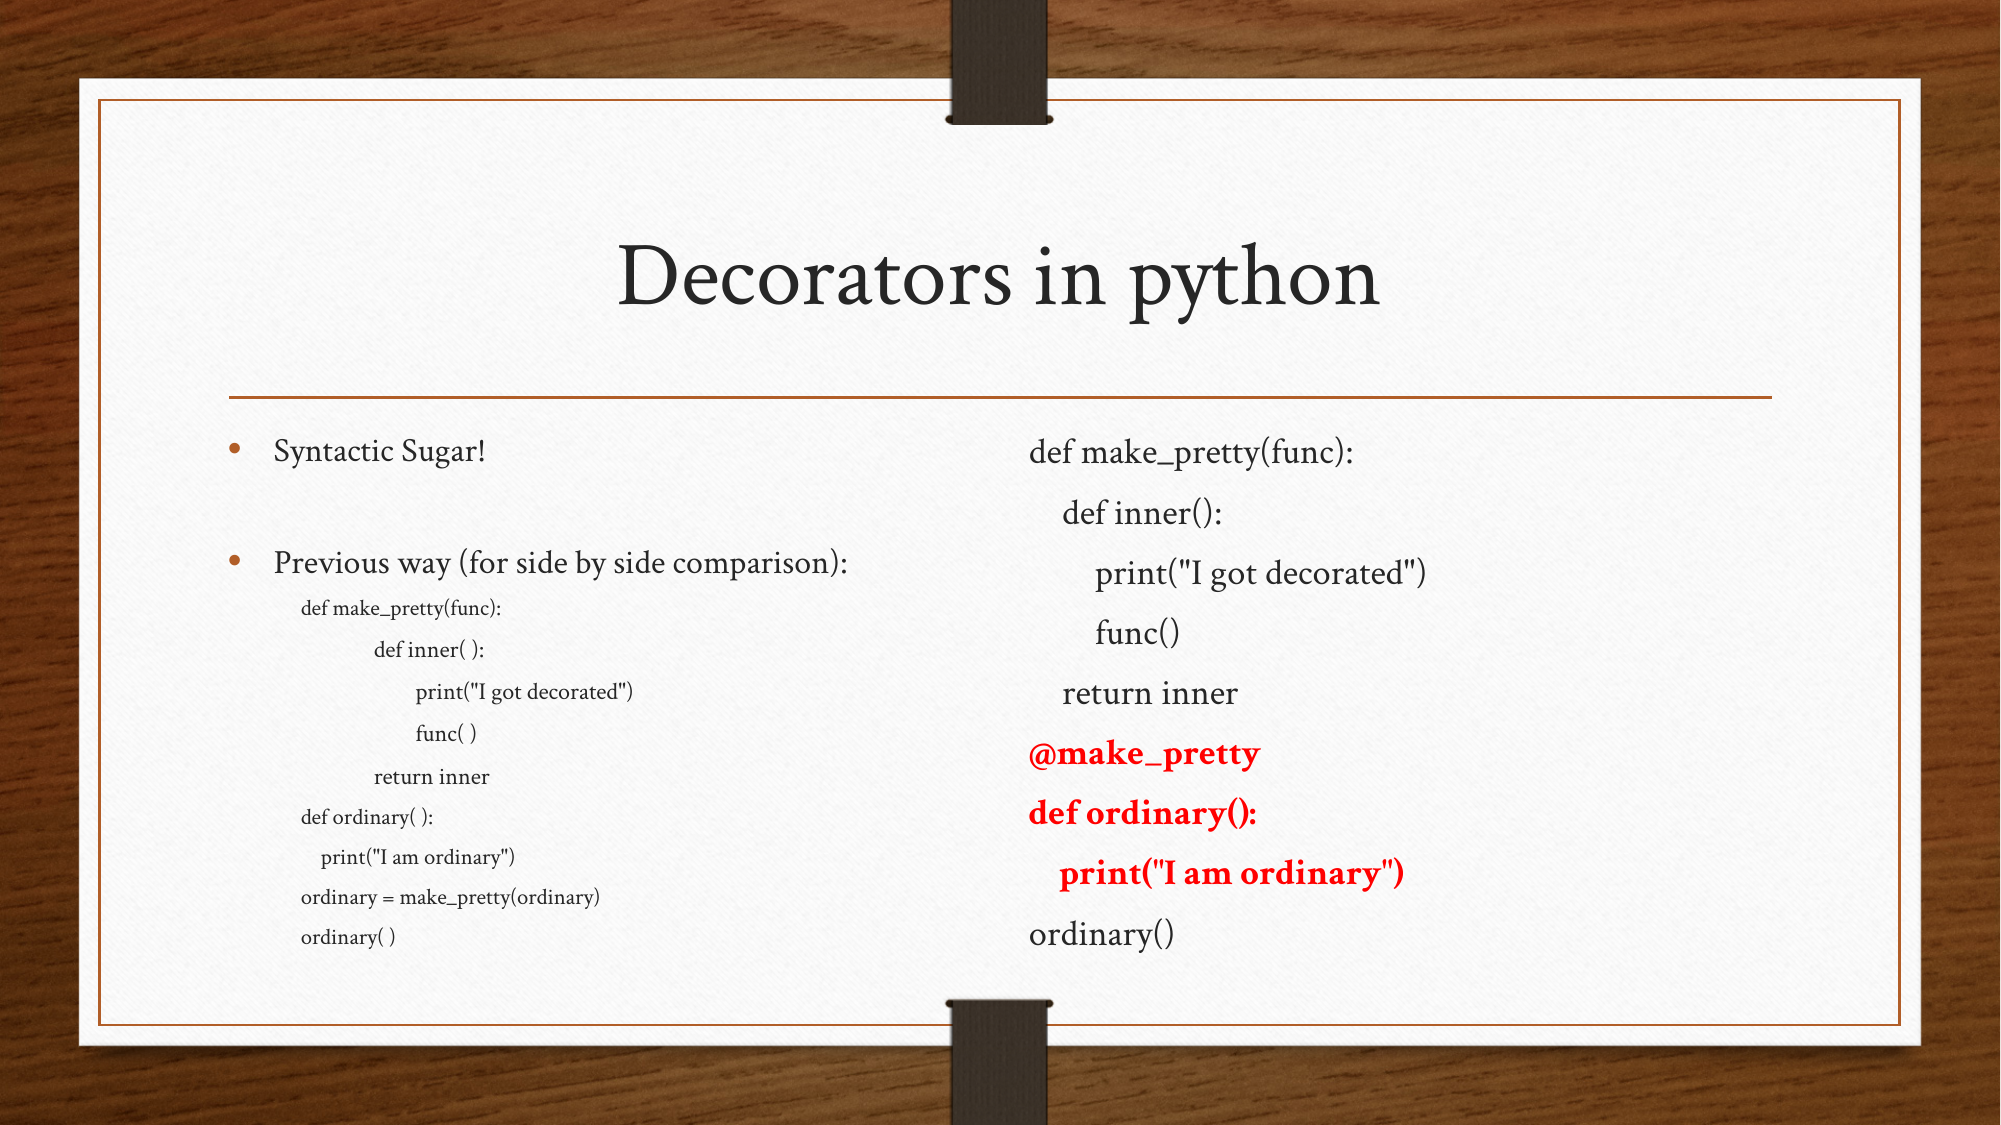

# Decorators in python
Syntactic Sugar!

Previous way (for side by side comparison):
def make_pretty(func):
def inner( ):
        print("I got decorated")
        func( )
return inner
def ordinary( ):
    print("I am ordinary")
ordinary = make_pretty(ordinary)
ordinary( )

def make_pretty(func):
    def inner():
        print("I got decorated")
        func()
    return inner
@make_pretty
def ordinary():
    print("I am ordinary")
ordinary()